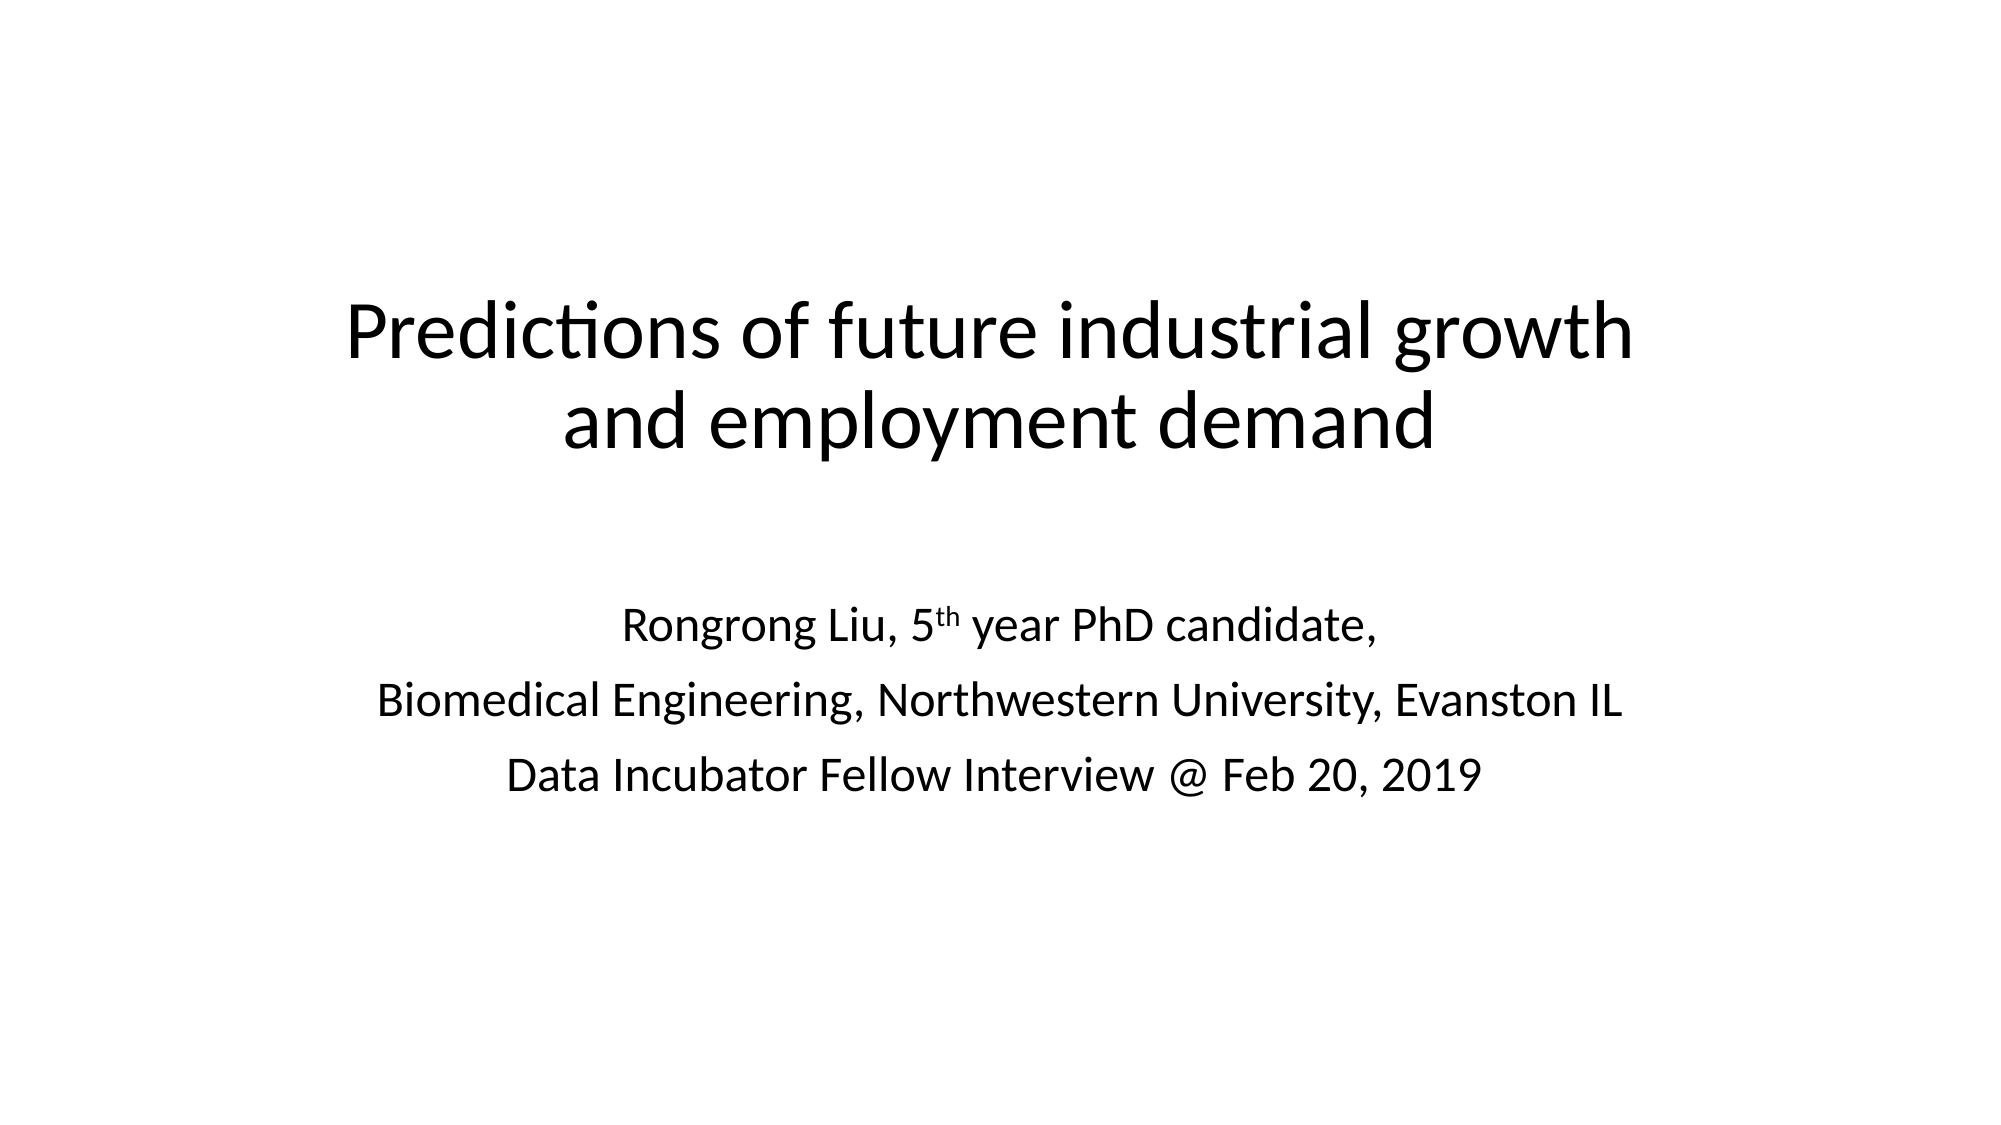

# Predictions of future industrial growth and employment demand
Rongrong Liu, 5th year PhD candidate,
Biomedical Engineering, Northwestern University, Evanston IL
Data Incubator Fellow Interview @ Feb 20, 2019